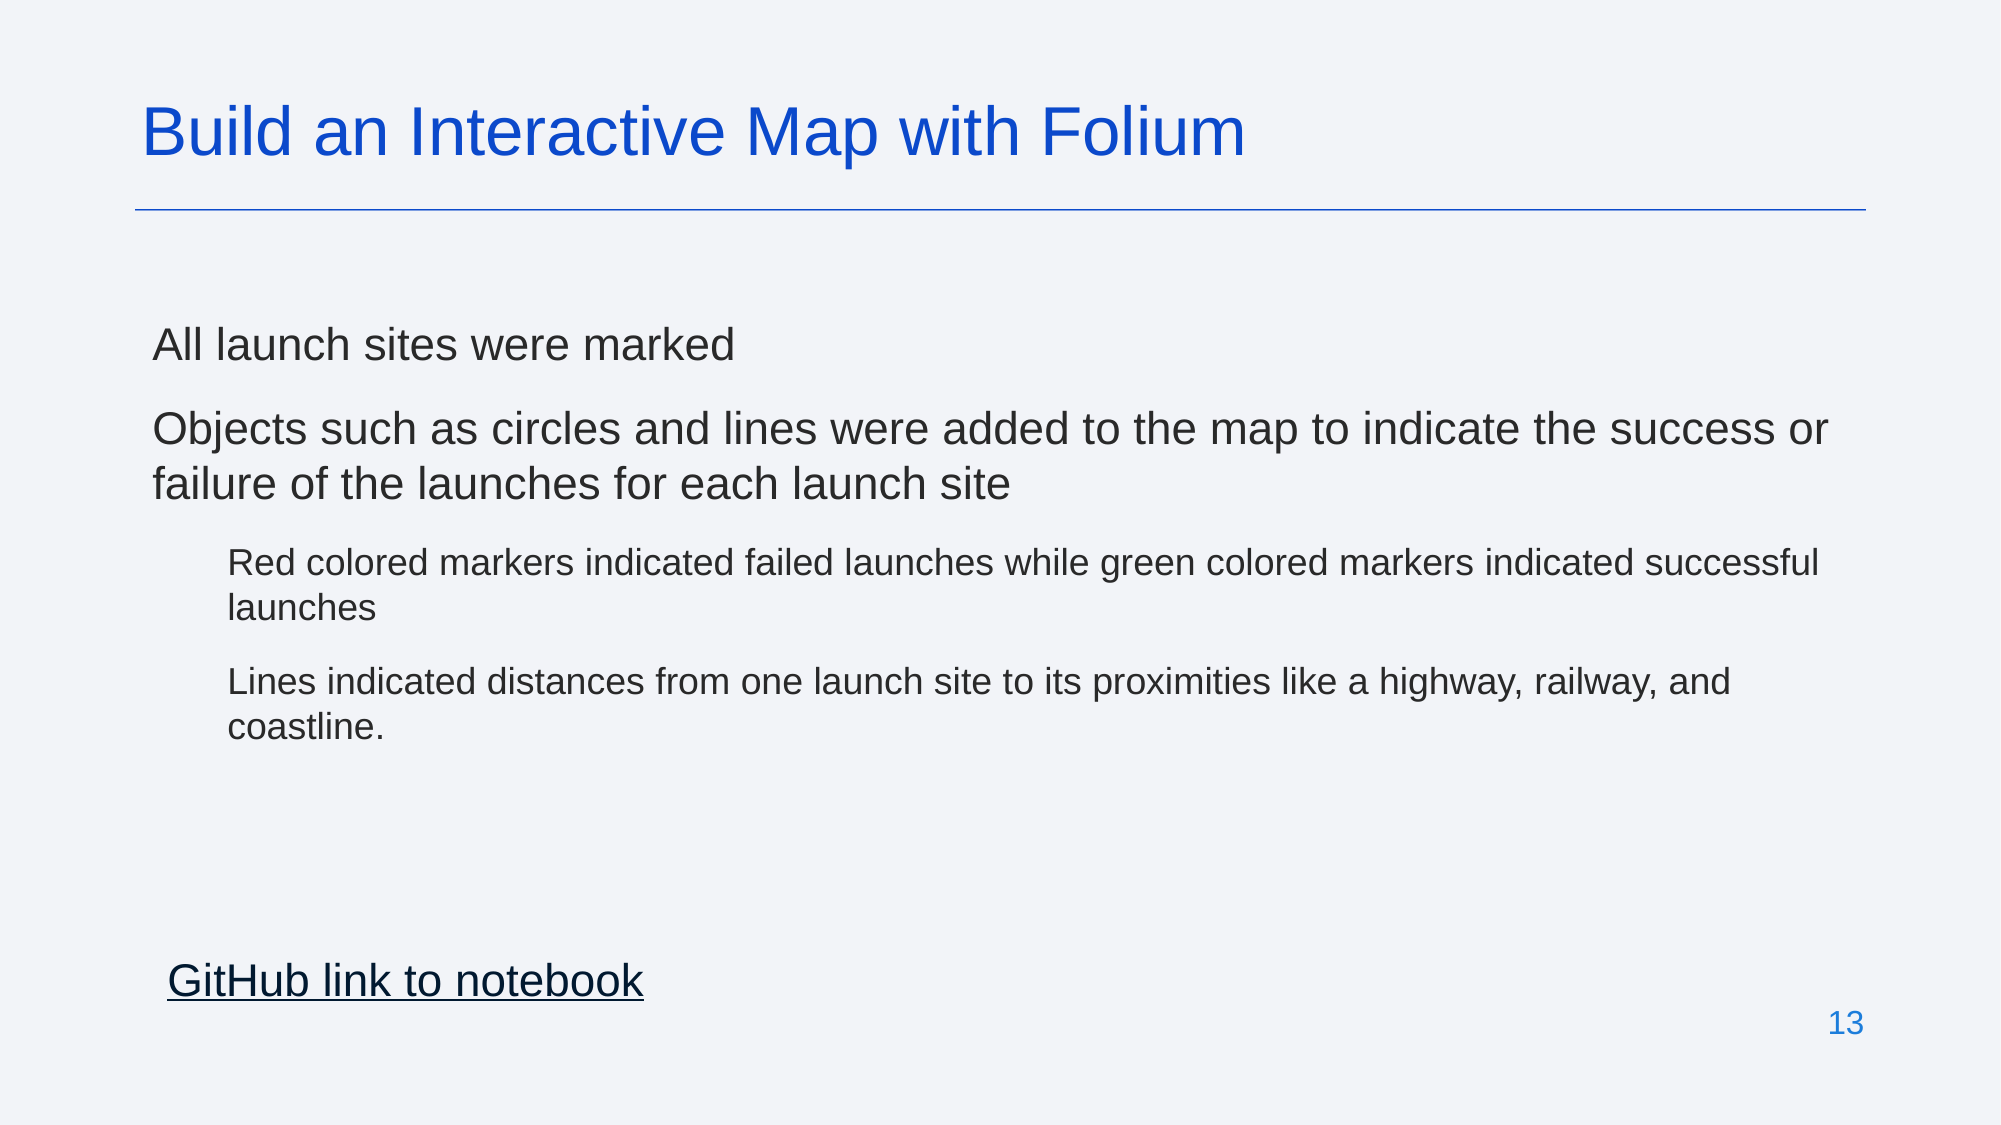

Build an Interactive Map with Folium
All launch sites were marked
Objects such as circles and lines were added to the map to indicate the success or failure of the launches for each launch site
Red colored markers indicated failed launches while green colored markers indicated successful launches
Lines indicated distances from one launch site to its proximities like a highway, railway, and coastline.

GitHub link to notebook
13